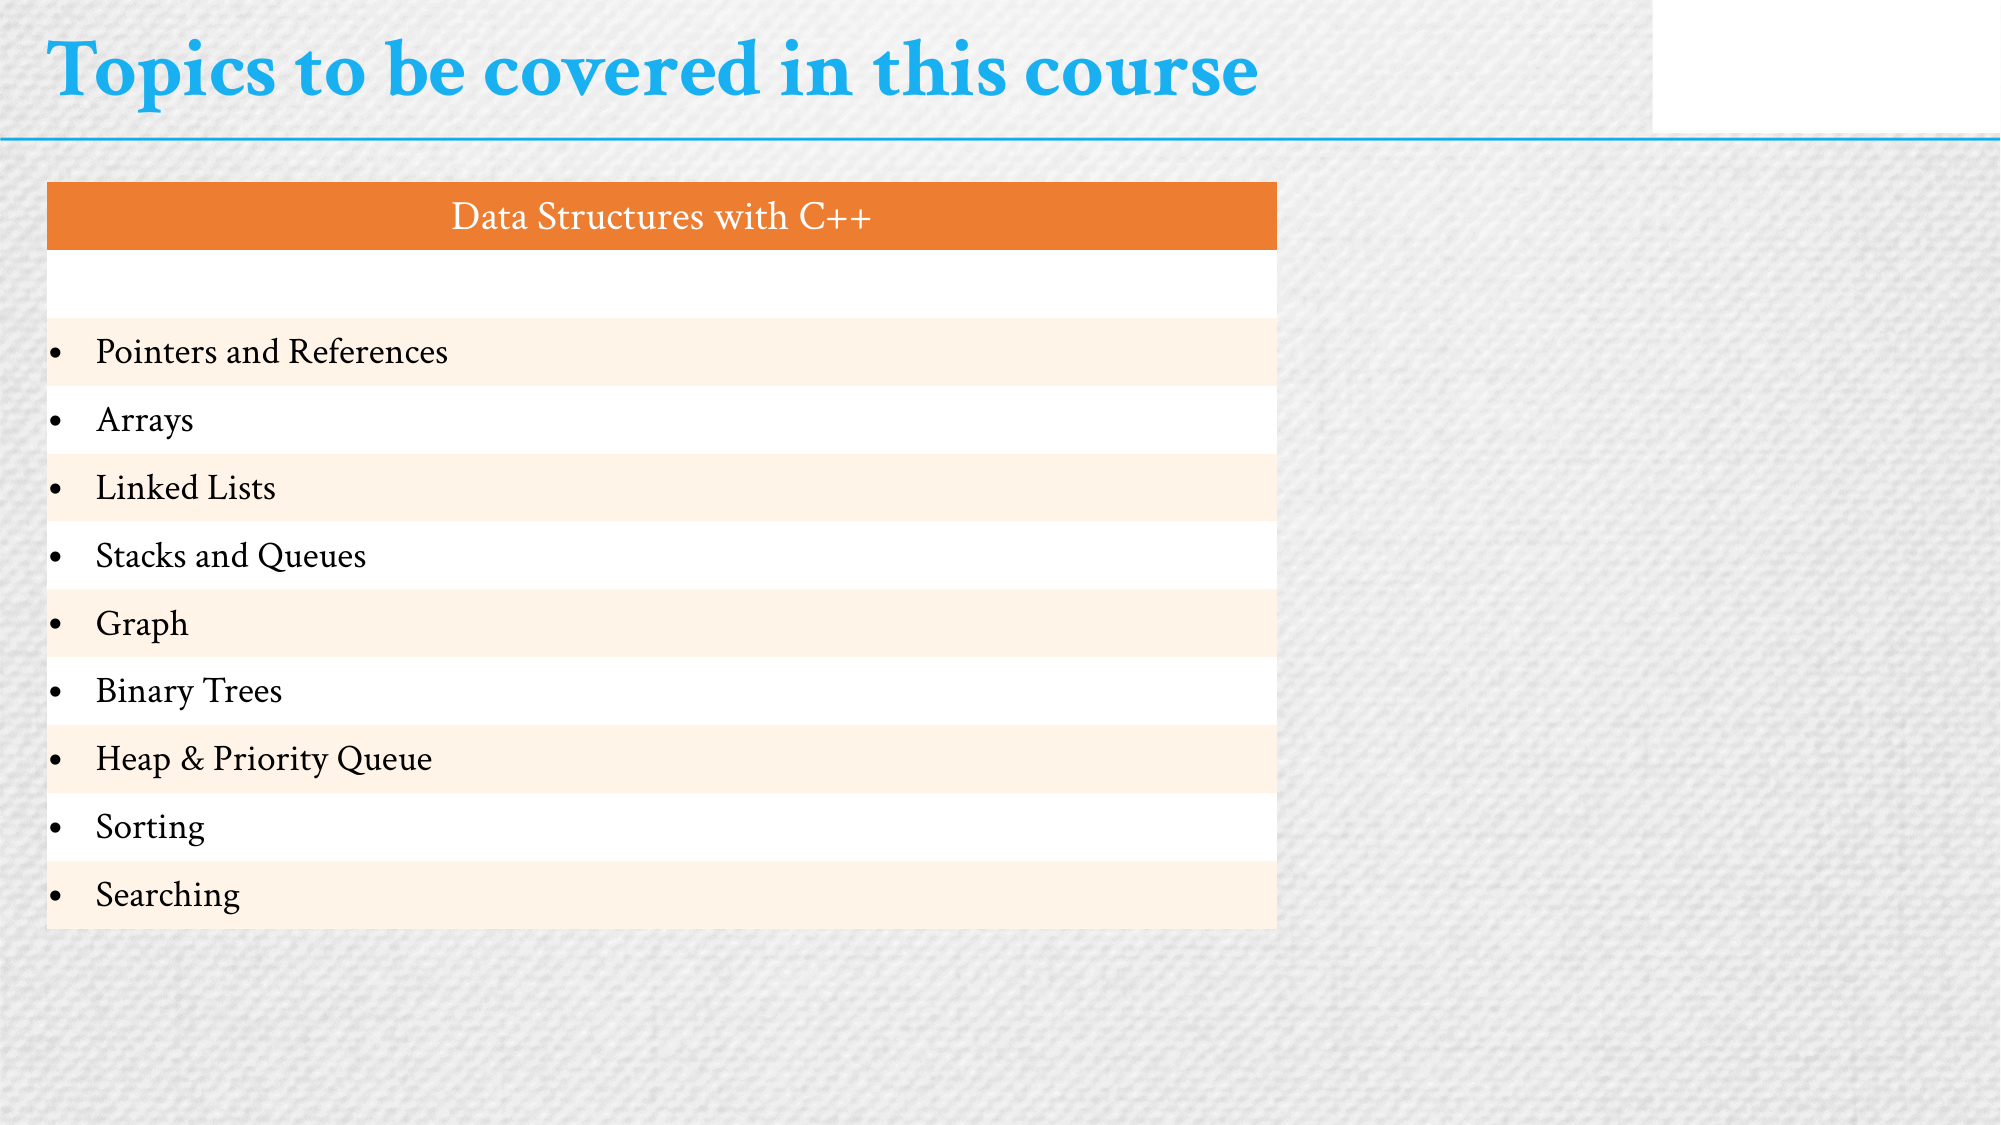

# Topics to be covered in this course
| Data Structures with C++ |
| --- |
|  |
| Pointers and References |
| Arrays |
| Linked Lists |
| Stacks and Queues |
| Graph |
| Binary Trees |
| Heap & Priority Queue |
| Sorting |
| Searching |